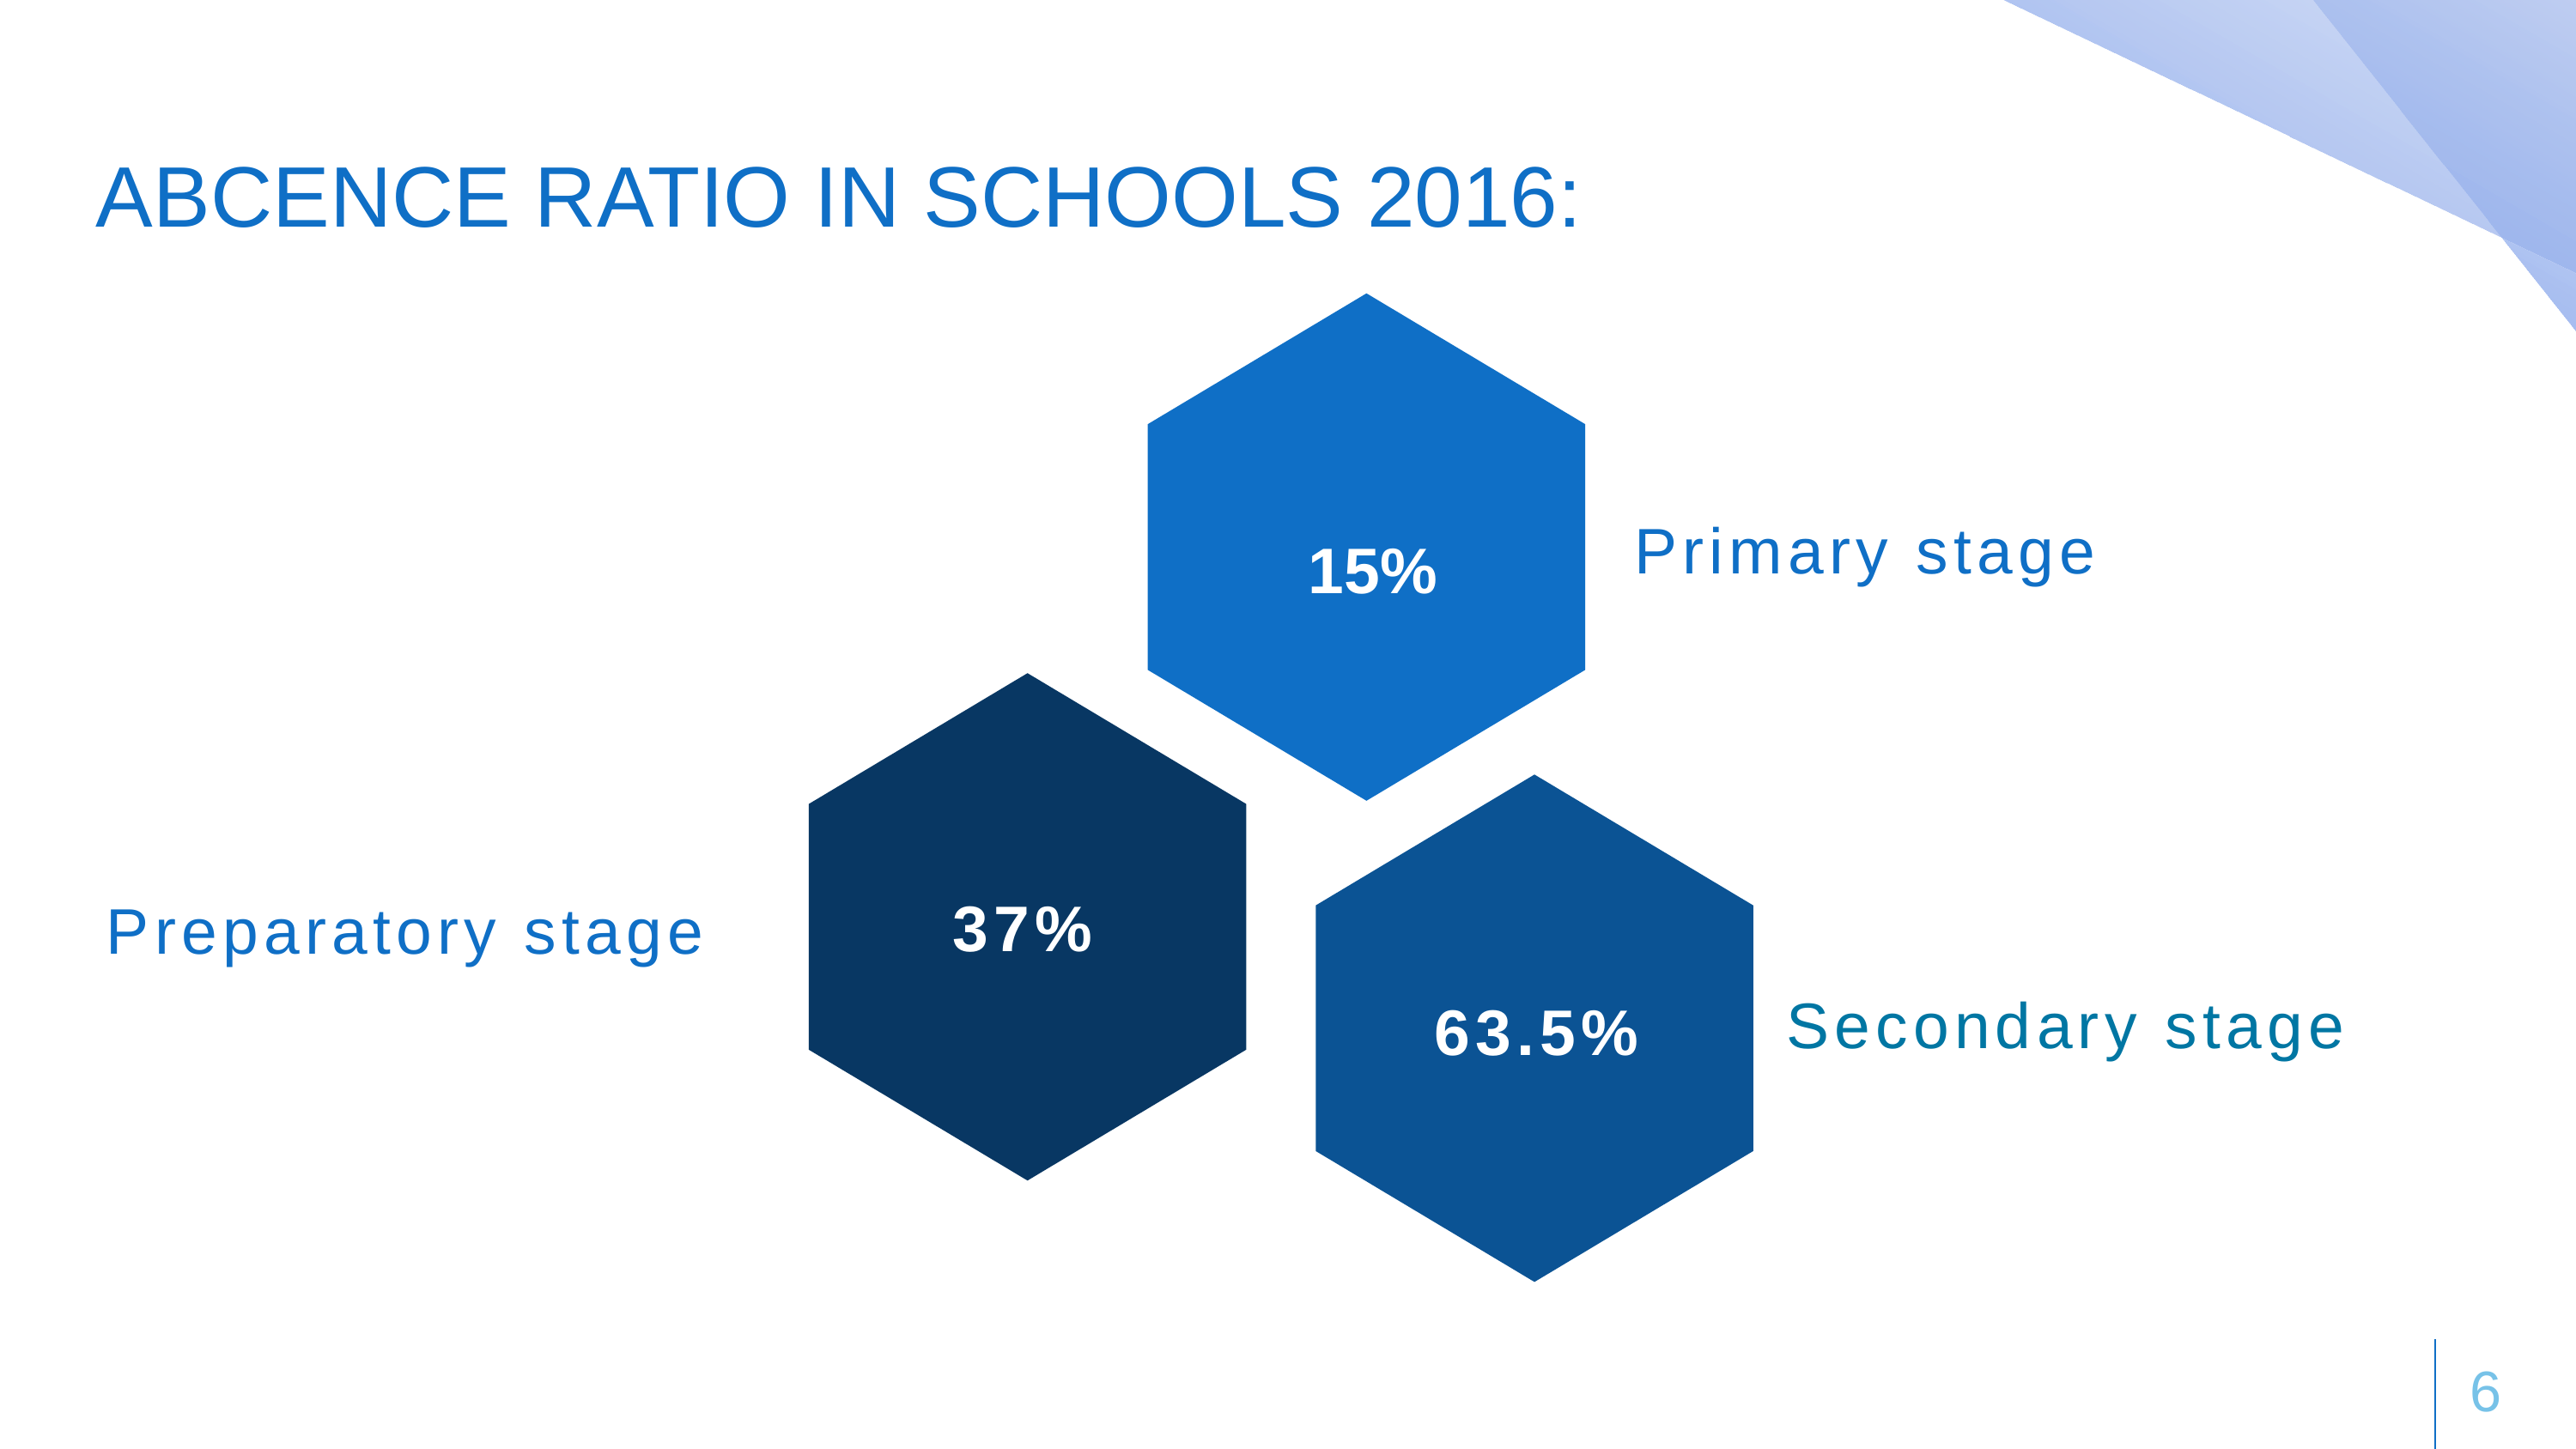

#
ABCENCE RATIO IN SCHOOLS 2016:
Primary stage
15%
37%
Preparatory stage
63.5%
Secondary stage
6